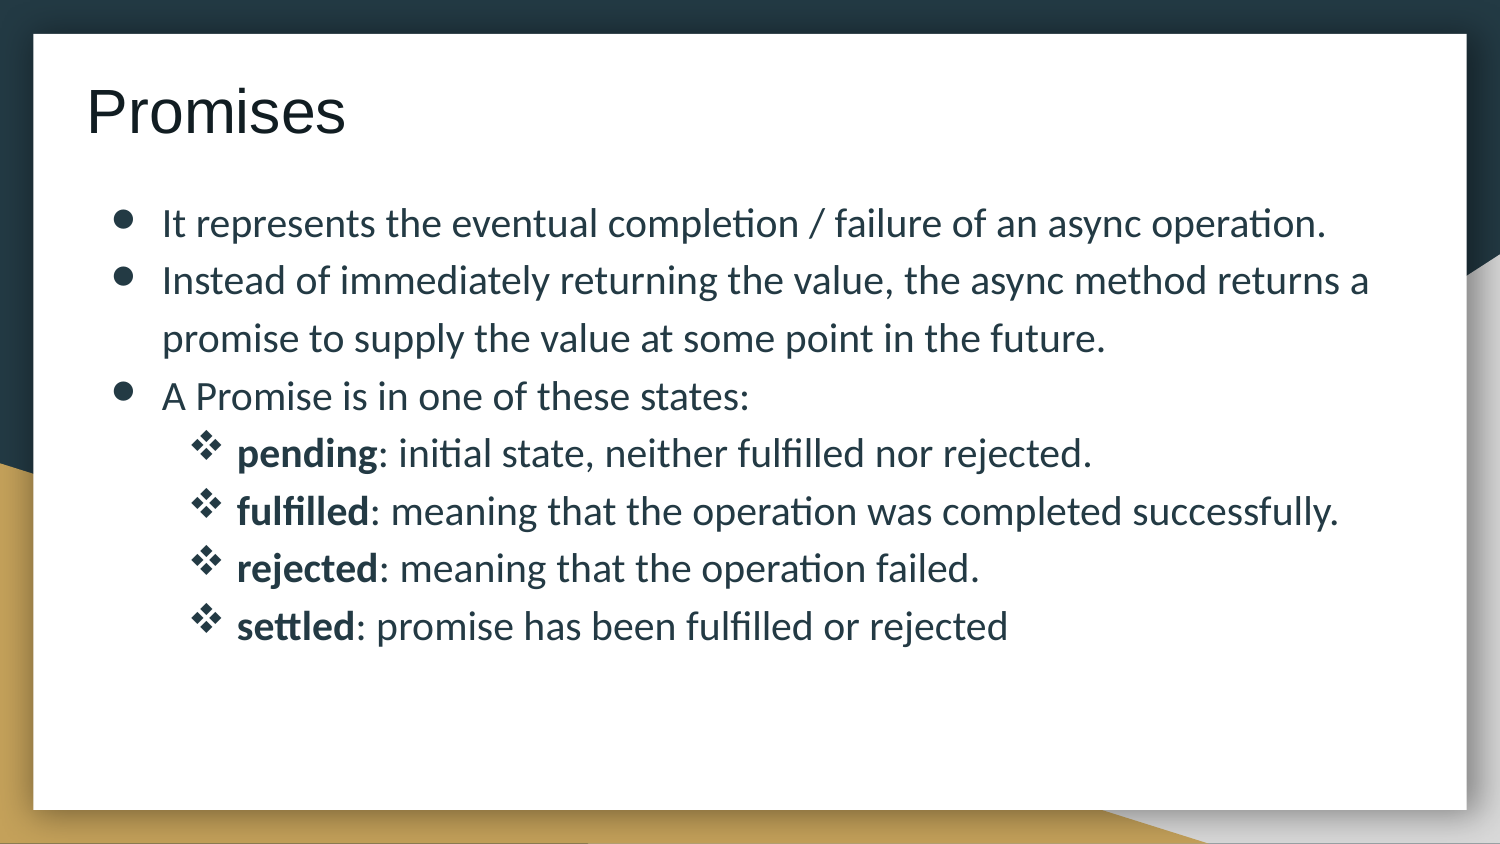

# Promises
It represents the eventual completion / failure of an async operation.
Instead of immediately returning the value, the async method returns a promise to supply the value at some point in the future.
A Promise is in one of these states:
pending: initial state, neither fulfilled nor rejected.
fulfilled: meaning that the operation was completed successfully.
rejected: meaning that the operation failed.
settled: promise has been fulfilled or rejected